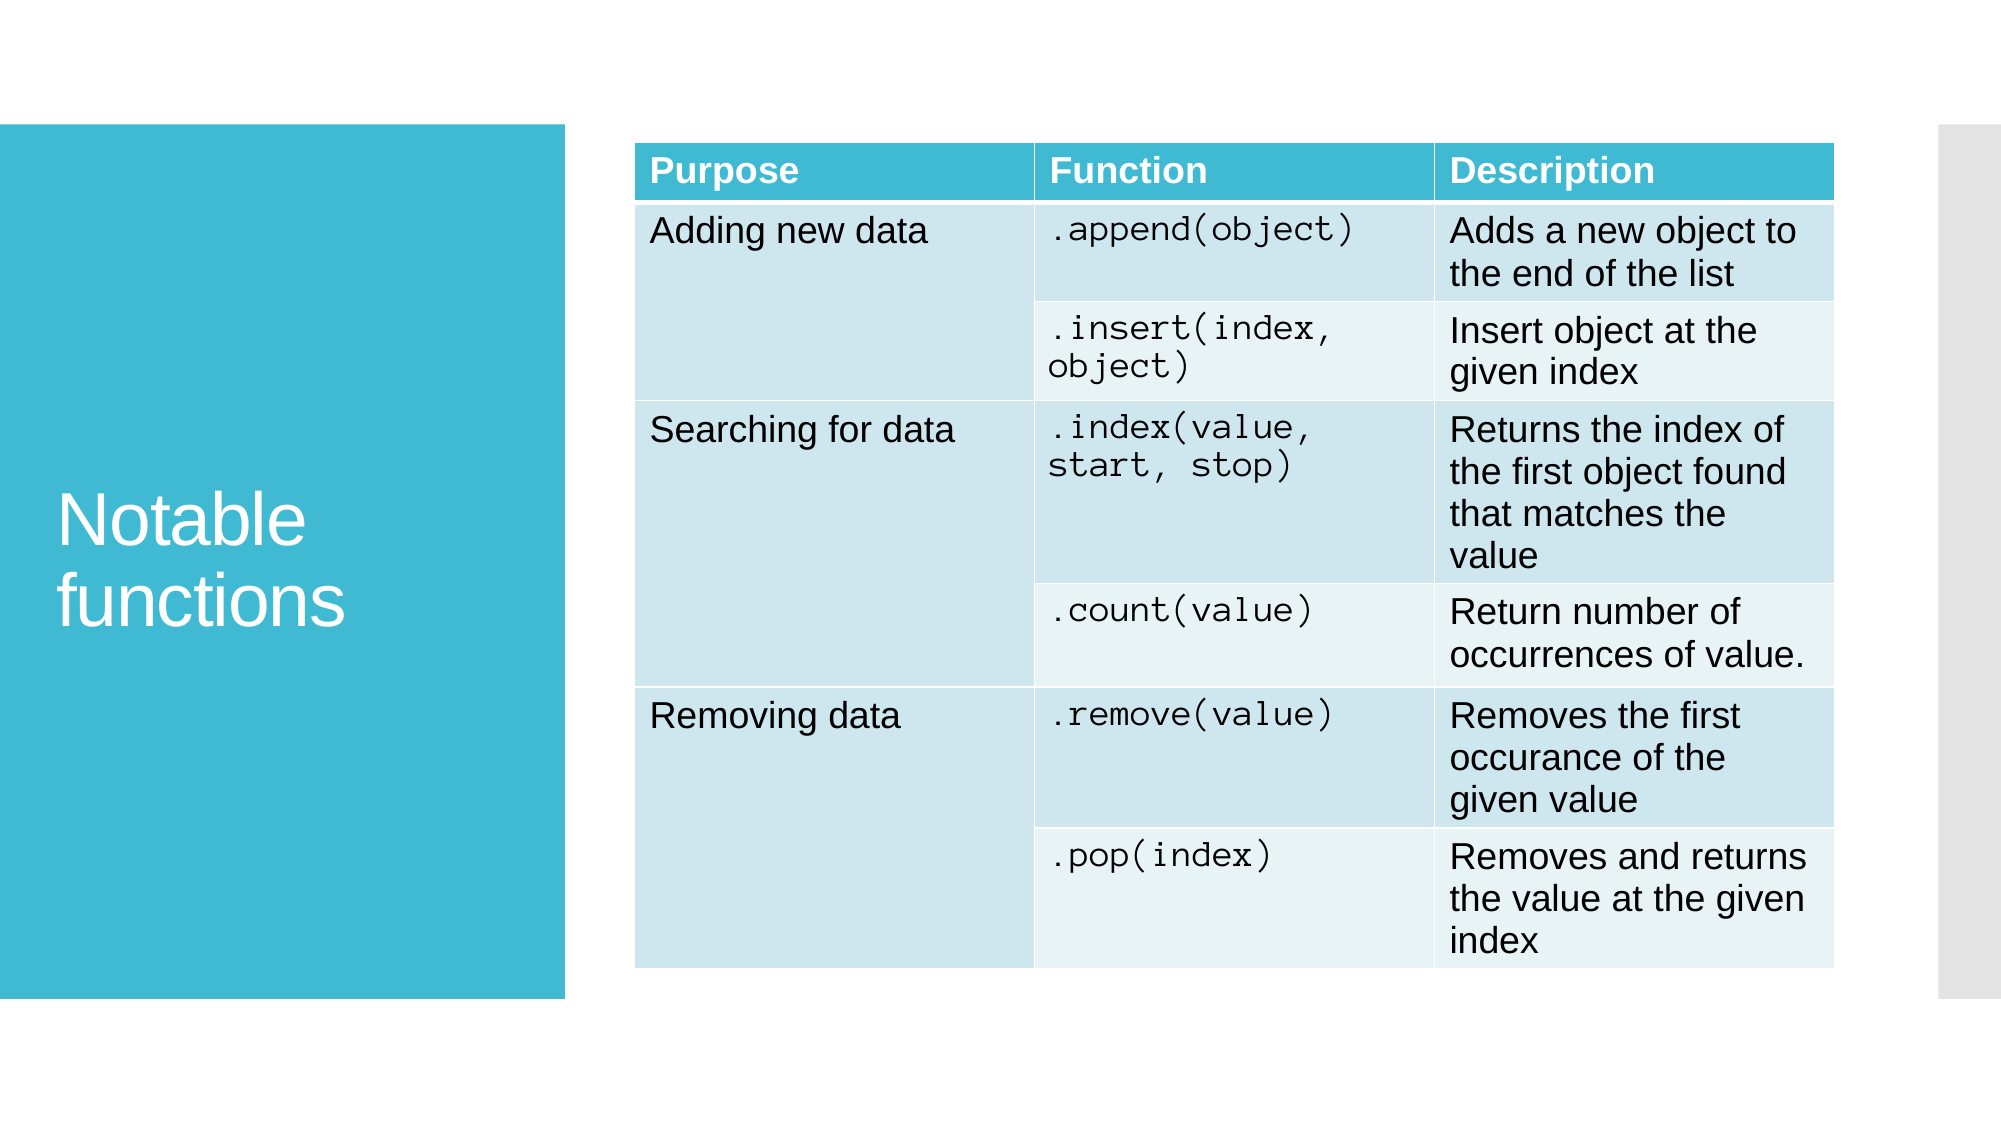

| Purpose | Function | Description |
| --- | --- | --- |
| Adding new data | .append(object) | Adds a new object to the end of the list |
|  | .insert(index, object) | Insert object at the given index |
| Searching for data | .index(value, start, stop) | Returns the index of the first object found that matches the value |
|  | .count(value) | Return number of occurrences of value. |
| Removing data | .remove(value) | Removes the first occurance of the given value |
|  | .pop(index) | Removes and returns the value at the given index |
# Notable functions